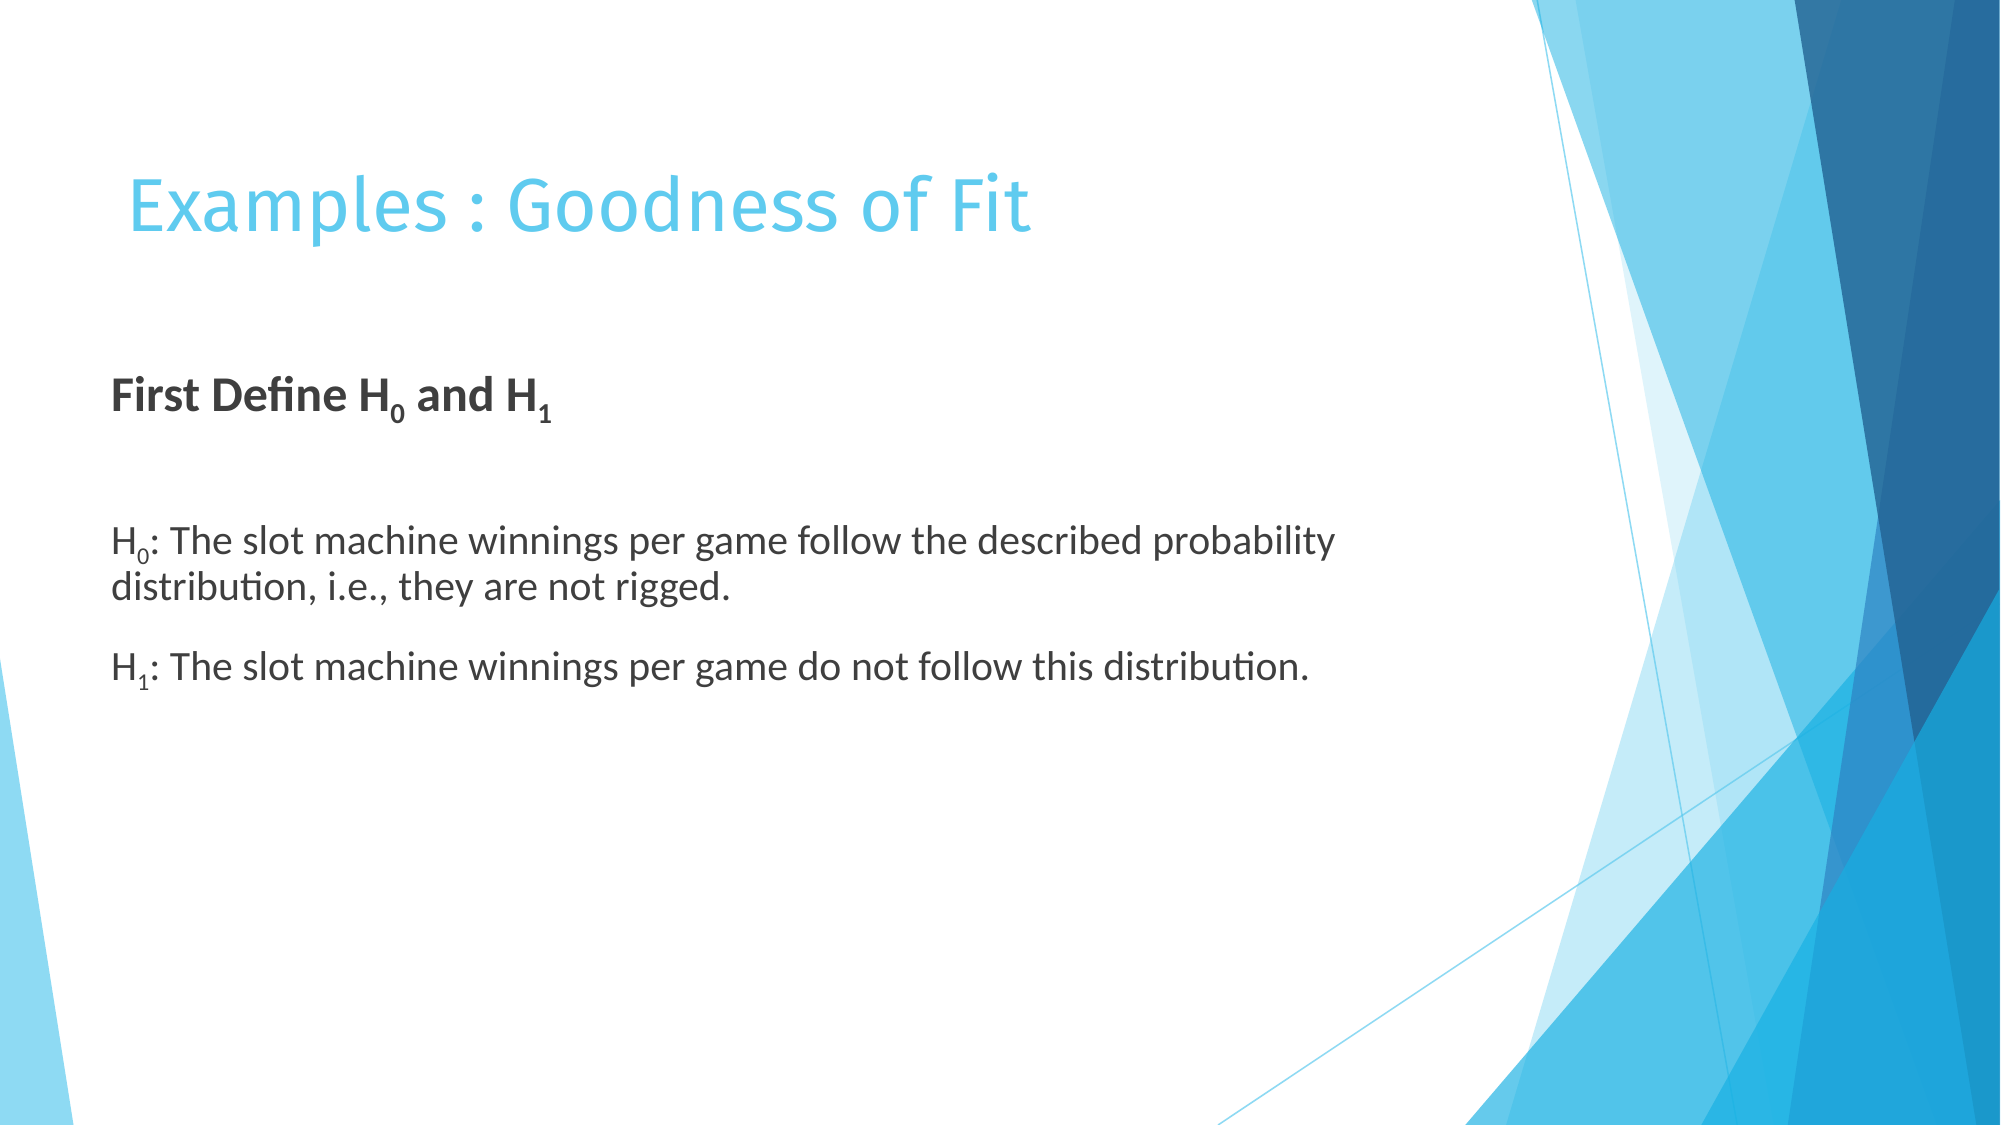

# Examples : Goodness of Fit
First Define H0 and H1

H0: The slot machine winnings per game follow the described probability distribution, i.e., they are not rigged.
H1: The slot machine winnings per game do not follow this distribution.